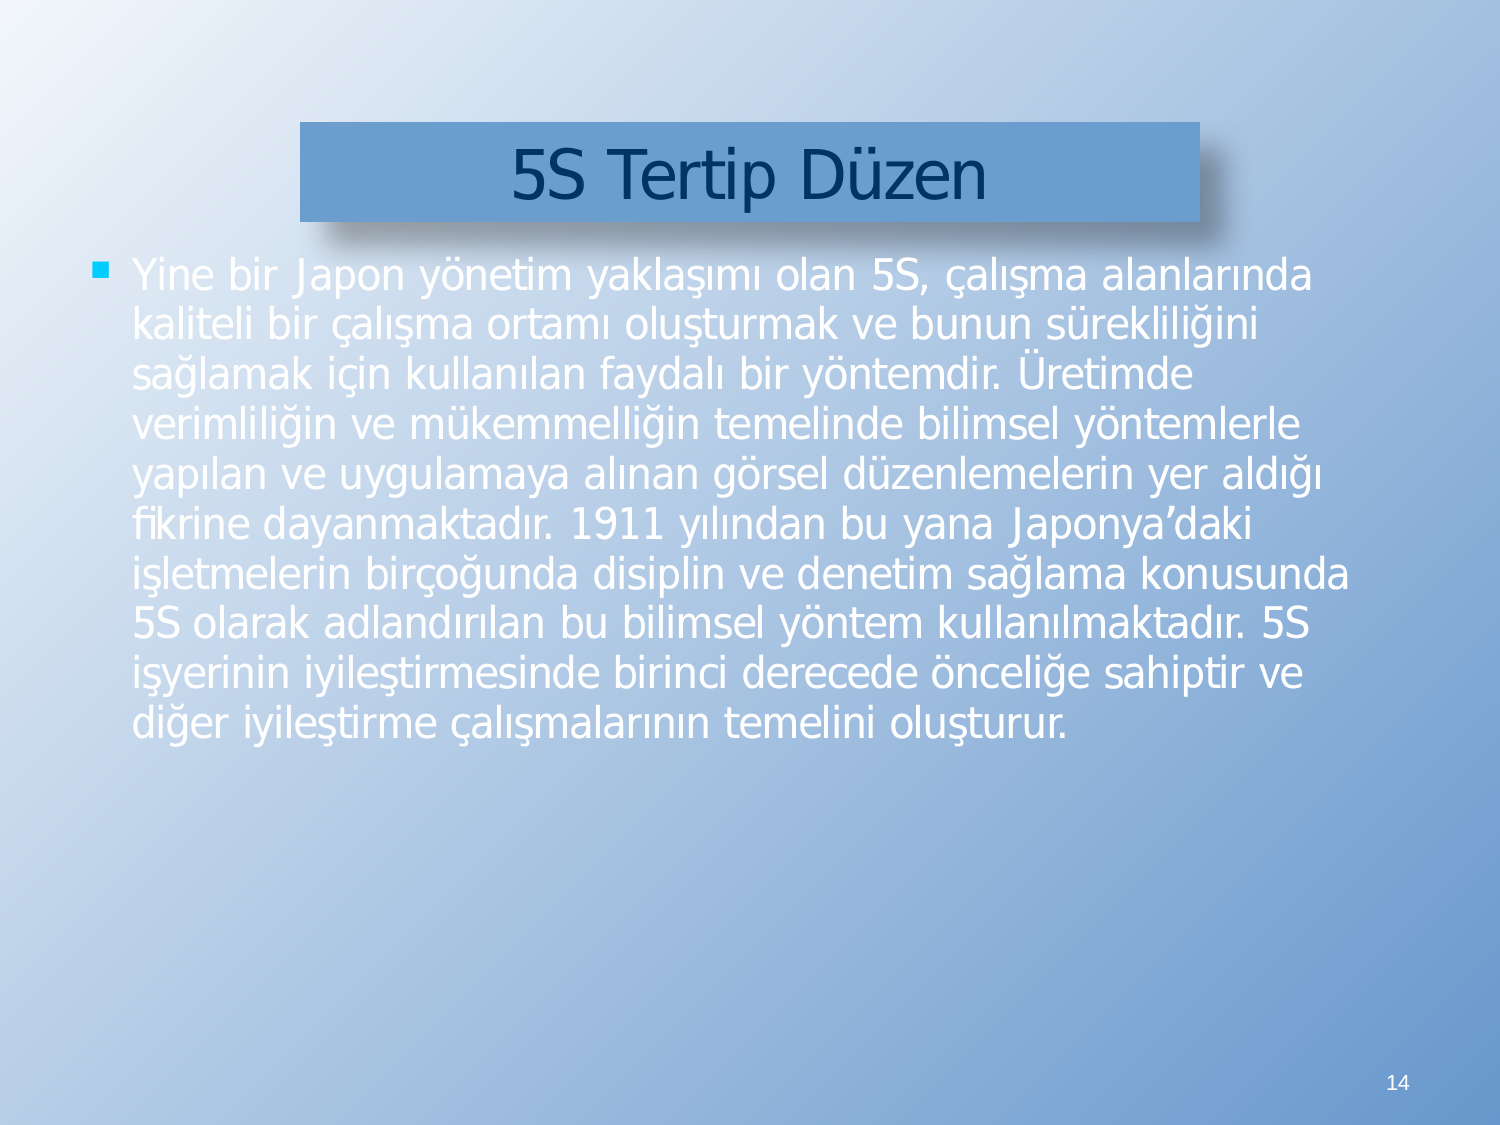

# 5S Tertip Düzen
Yine bir Japon yönetim yaklaşımı olan 5S, çalışma alanlarında kaliteli bir çalışma ortamı oluşturmak ve bunun sürekliliğini sağlamak için kullanılan faydalı bir yöntemdir. Üretimde verimliliğin ve mükemmelliğin temelinde bilimsel yöntemlerle yapılan ve uygulamaya alınan görsel düzenlemelerin yer aldığı fikrine dayanmaktadır. 1911 yılından bu yana Japonya’daki işletmelerin birçoğunda disiplin ve denetim sağlama konusunda 5S olarak adlandırılan bu bilimsel yöntem kullanılmaktadır. 5S işyerinin iyileştirmesinde birinci derecede önceliğe sahiptir ve diğer iyileştirme çalışmalarının temelini oluşturur.
14